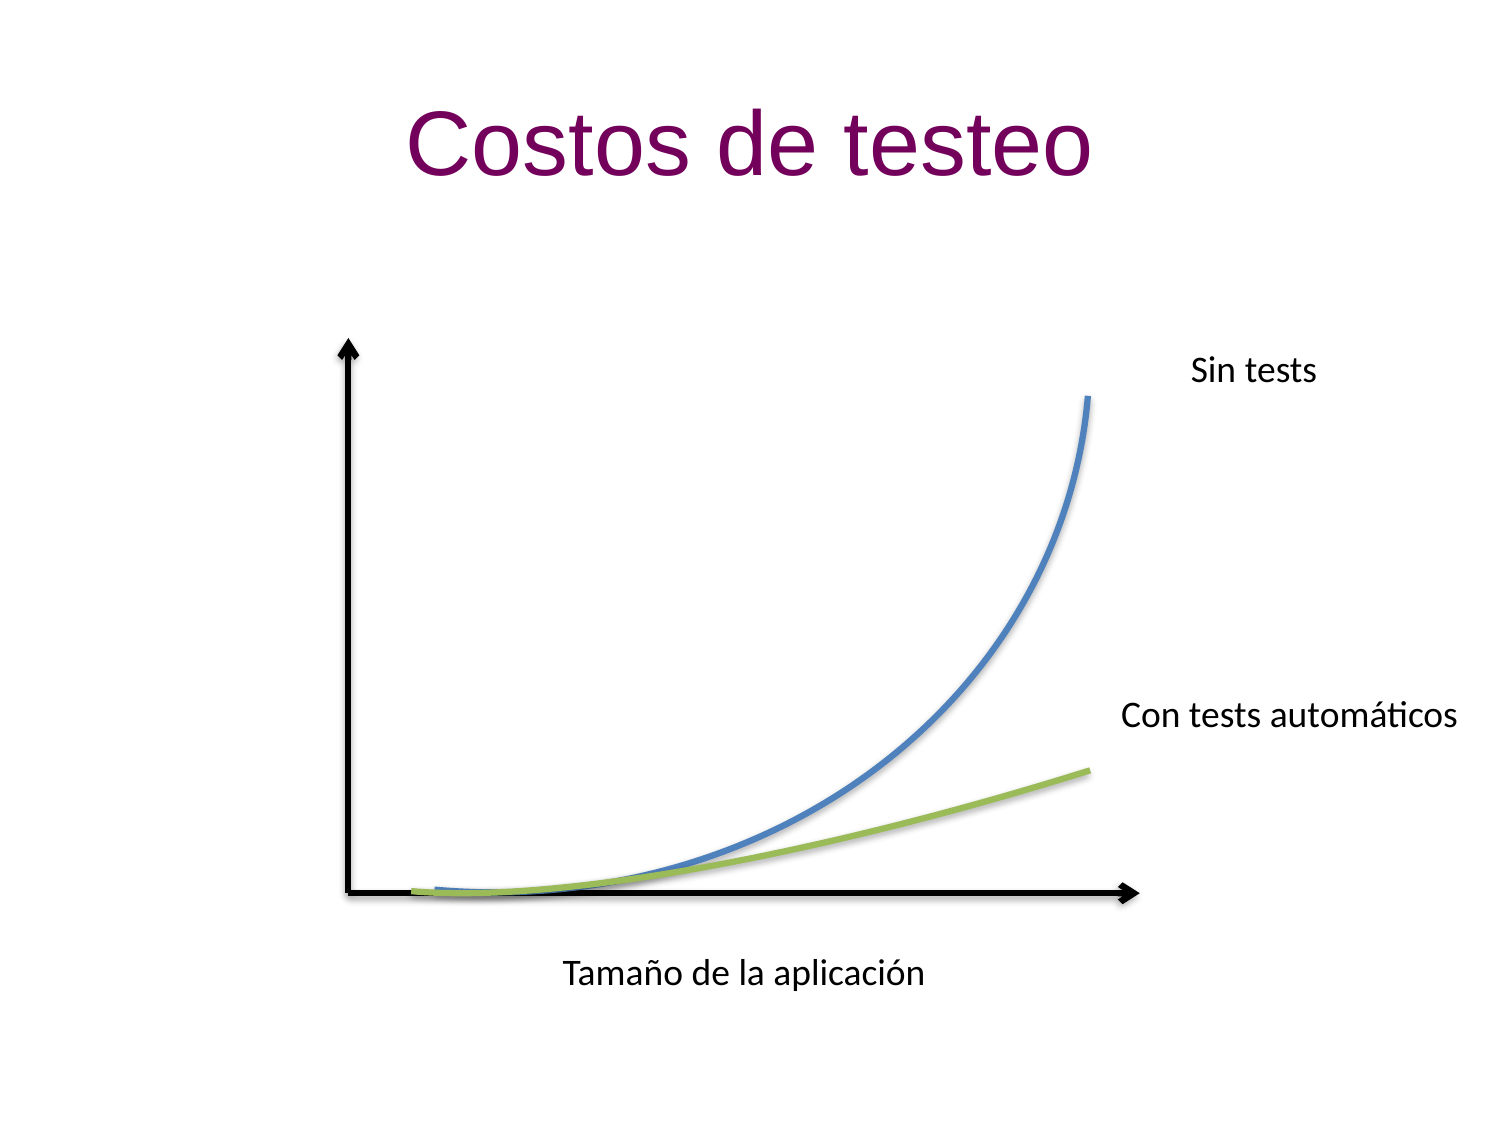

# Costos de testeo
Sin tests

Con tests automáticos
Tamaño de la aplicación